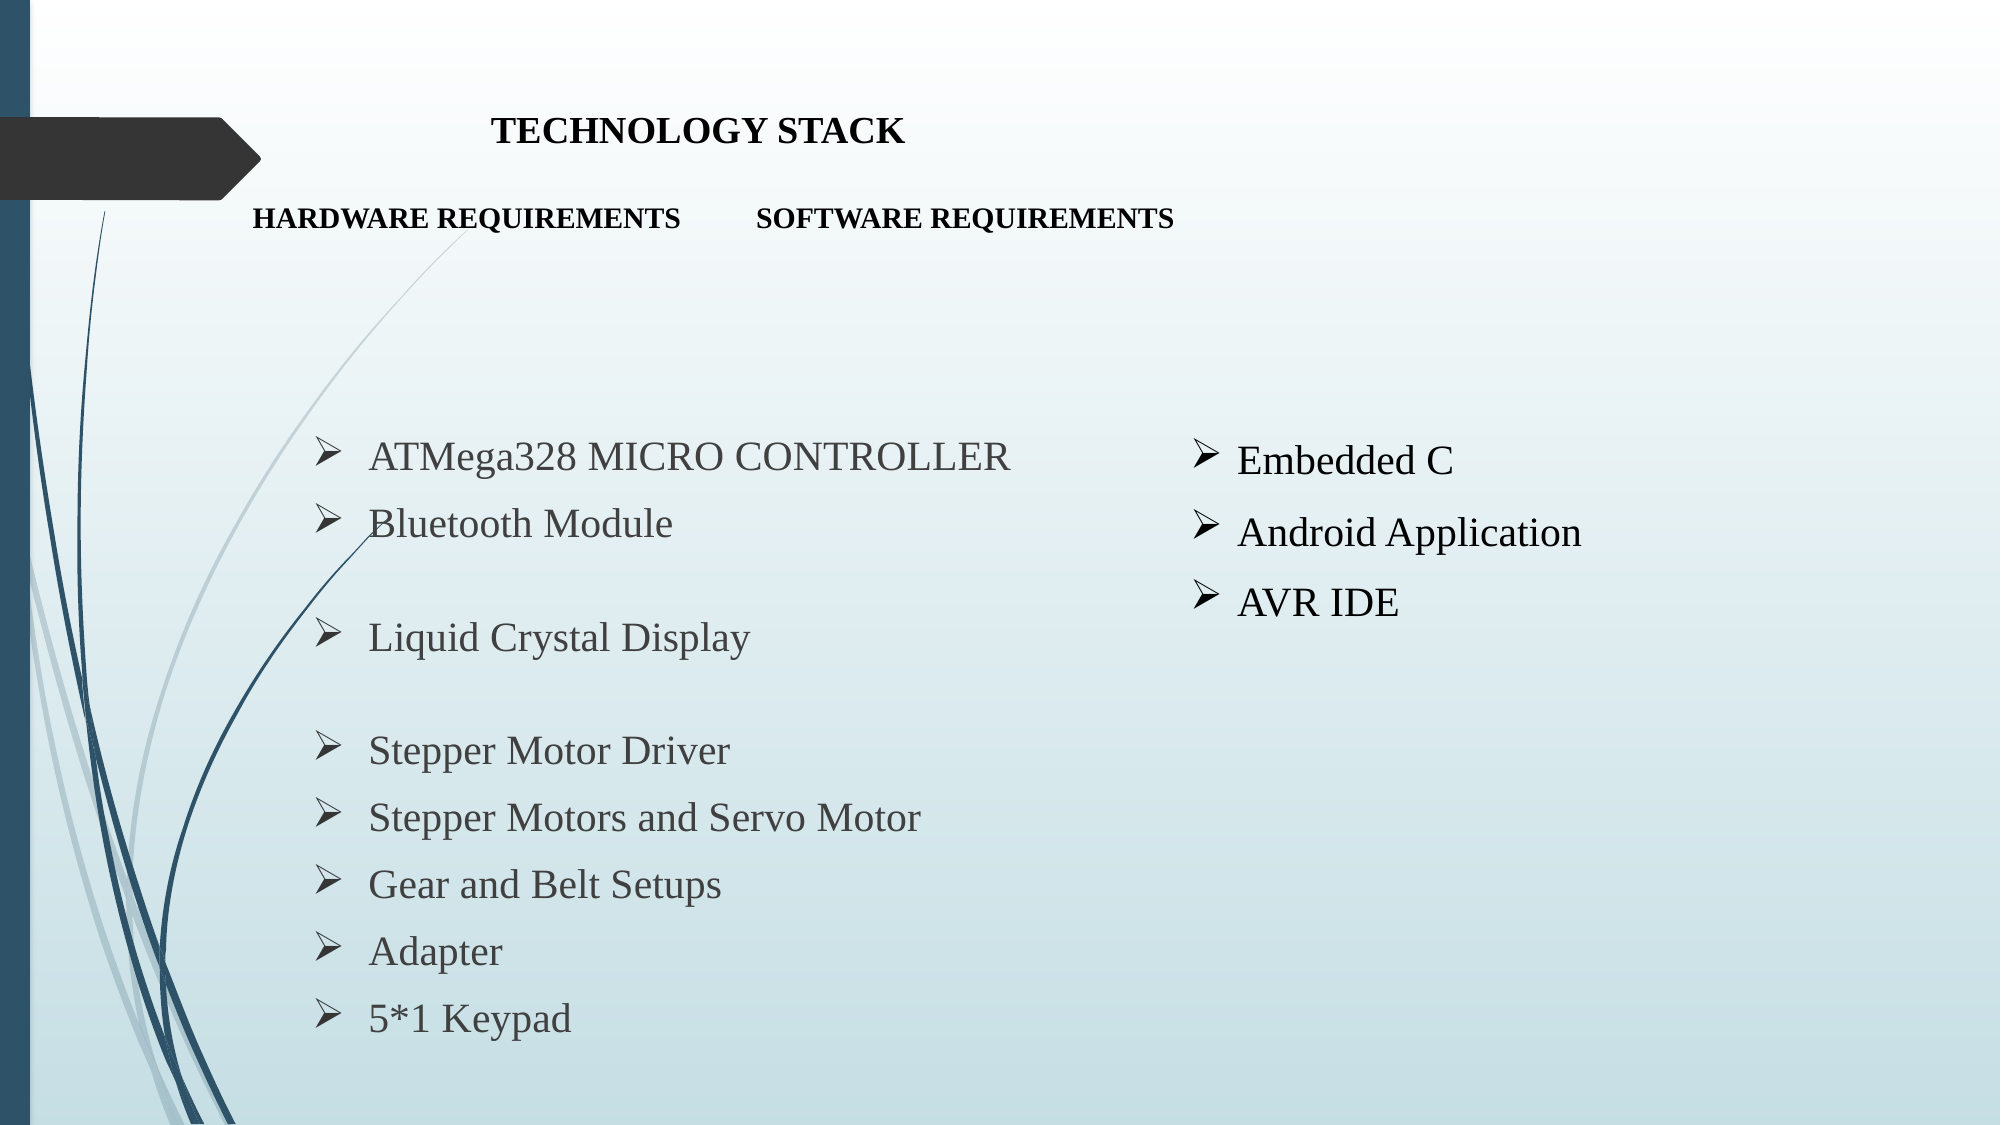

# TECHNOLOGY STACK HARDWARE REQUIREMENTS          SOFTWARE REQUIREMENTS
ATMega328 MICRO CONTROLLER
Bluetooth Module
Liquid Crystal Display
Stepper Motor Driver
Stepper Motors and Servo Motor
Gear and Belt Setups
Adapter
5*1 Keypad

Embedded C
Android Application
AVR IDE